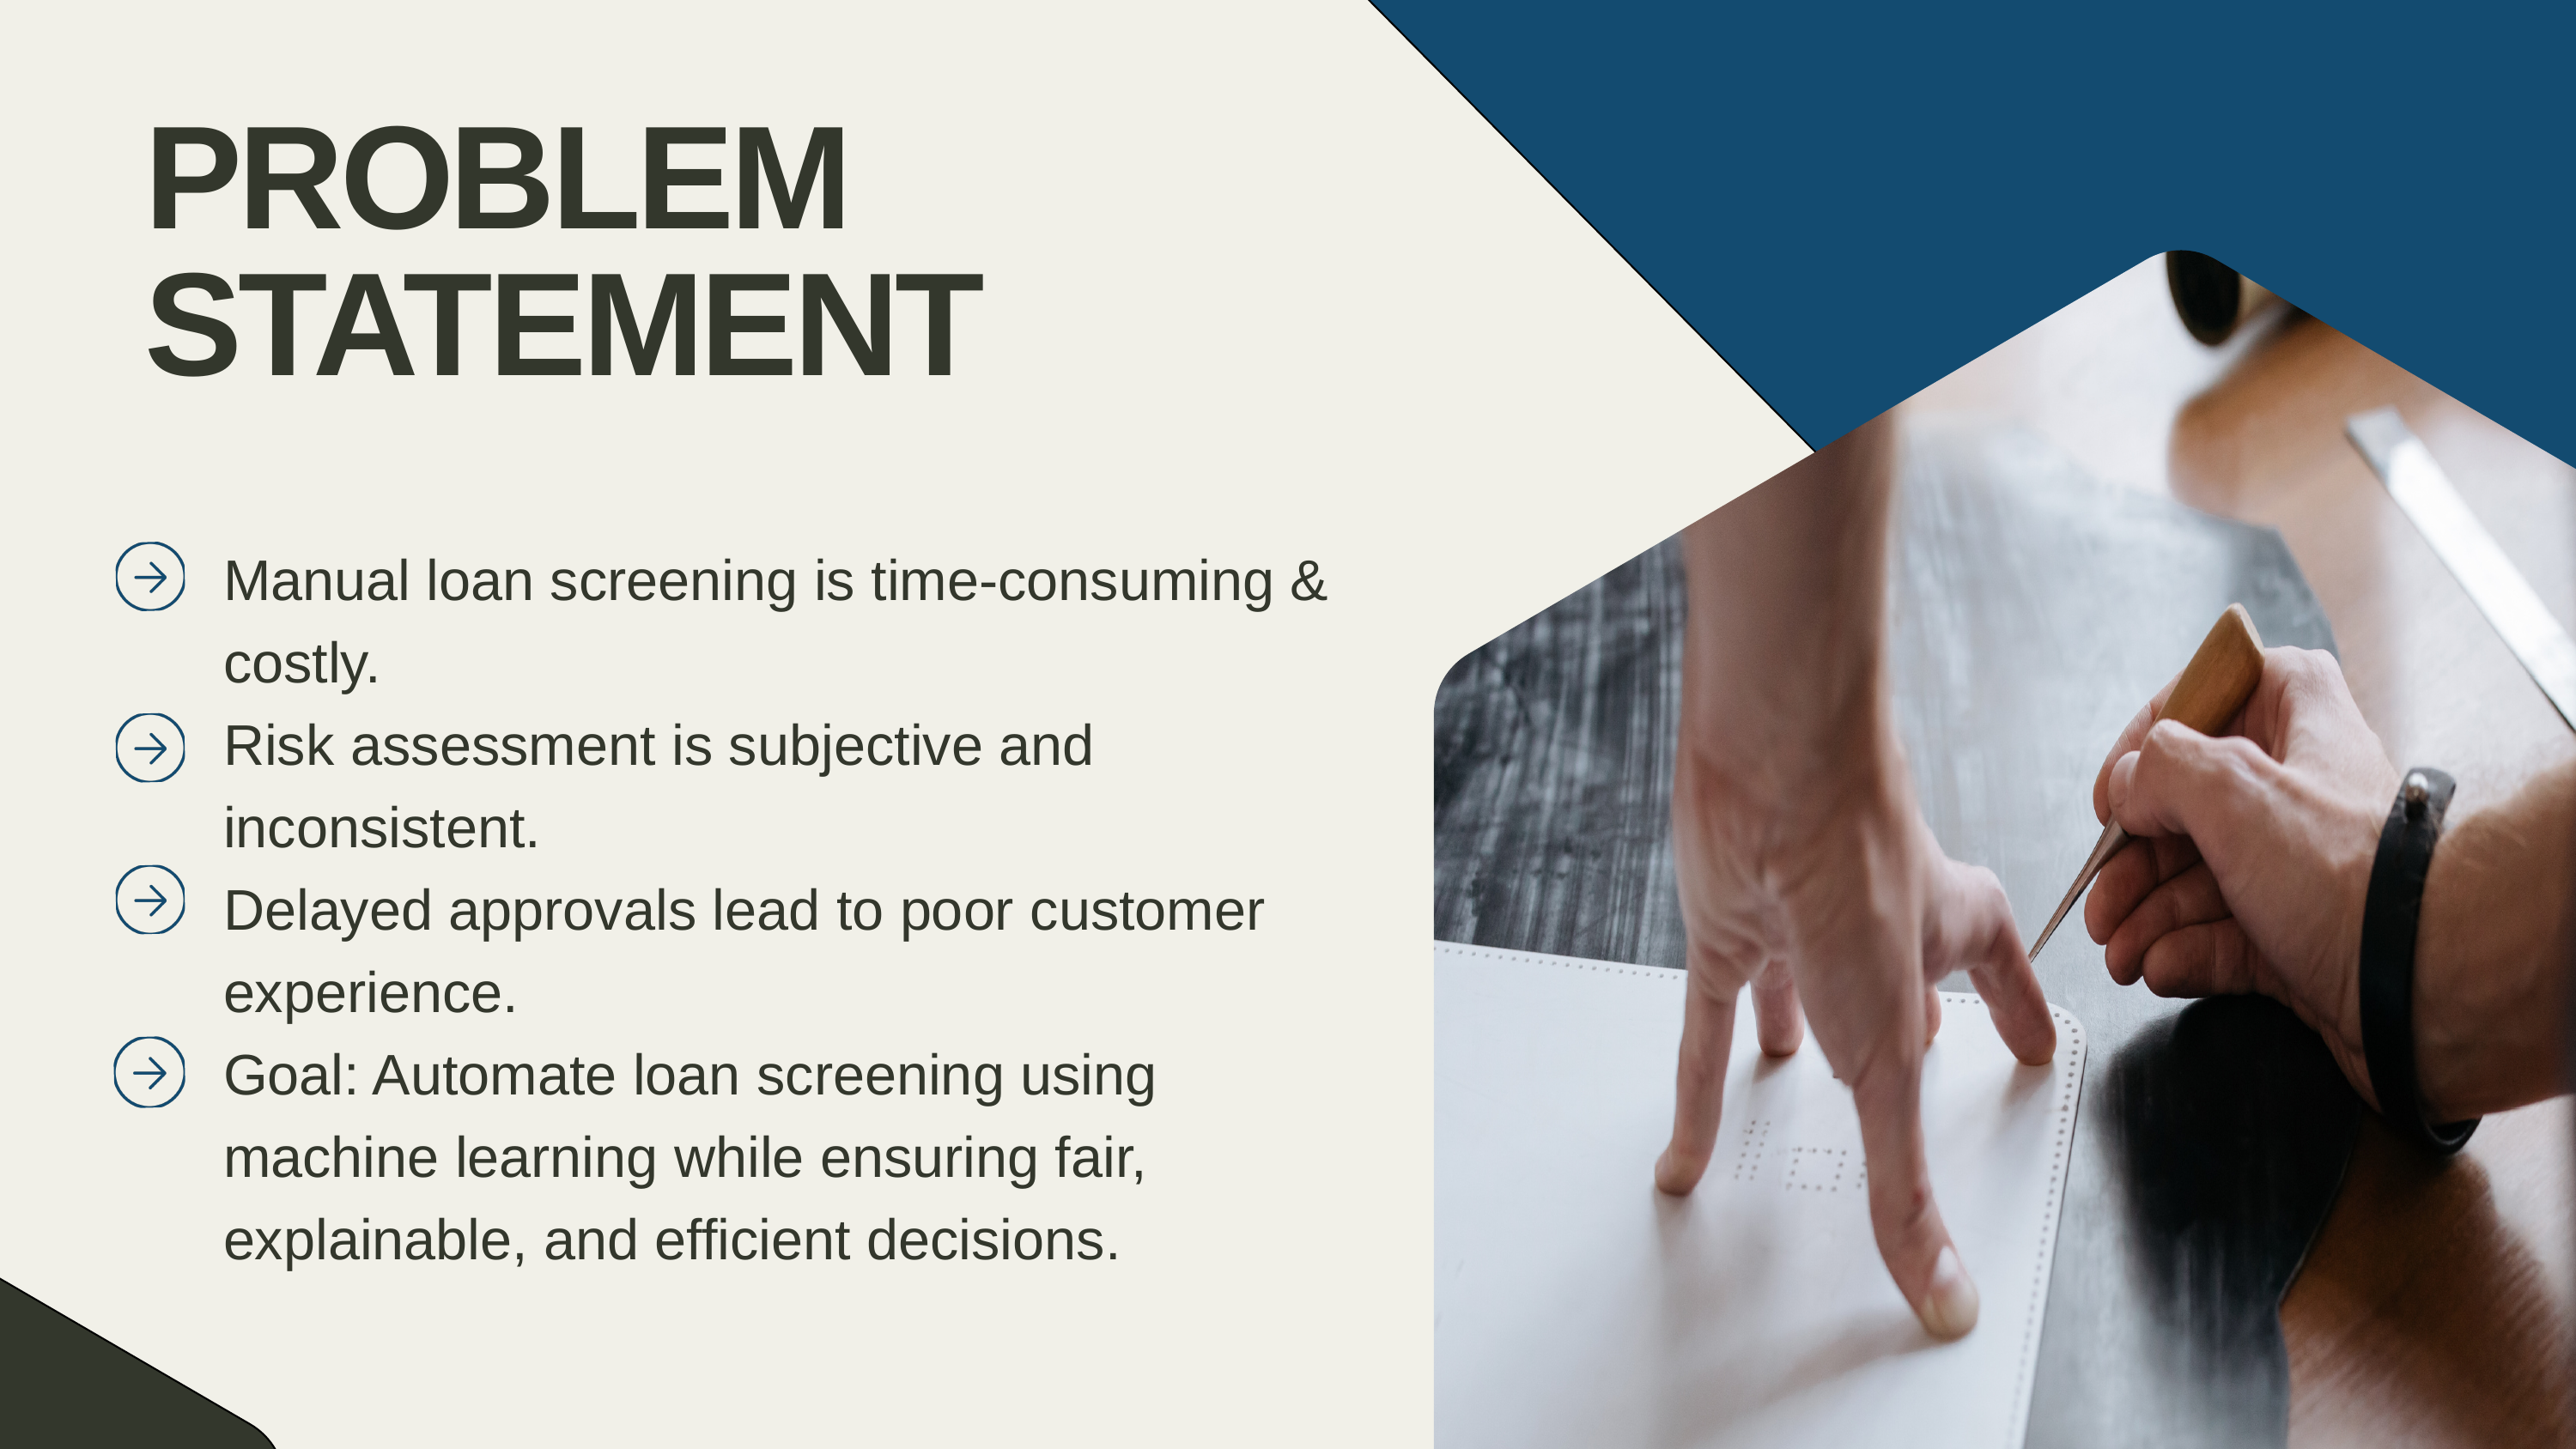

PROBLEM STATEMENT

Manual loan screening is time-consuming & costly.
Risk assessment is subjective and inconsistent.
Delayed approvals lead to poor customer experience.
Goal: Automate loan screening using machine learning while ensuring fair, explainable, and efficient decisions.